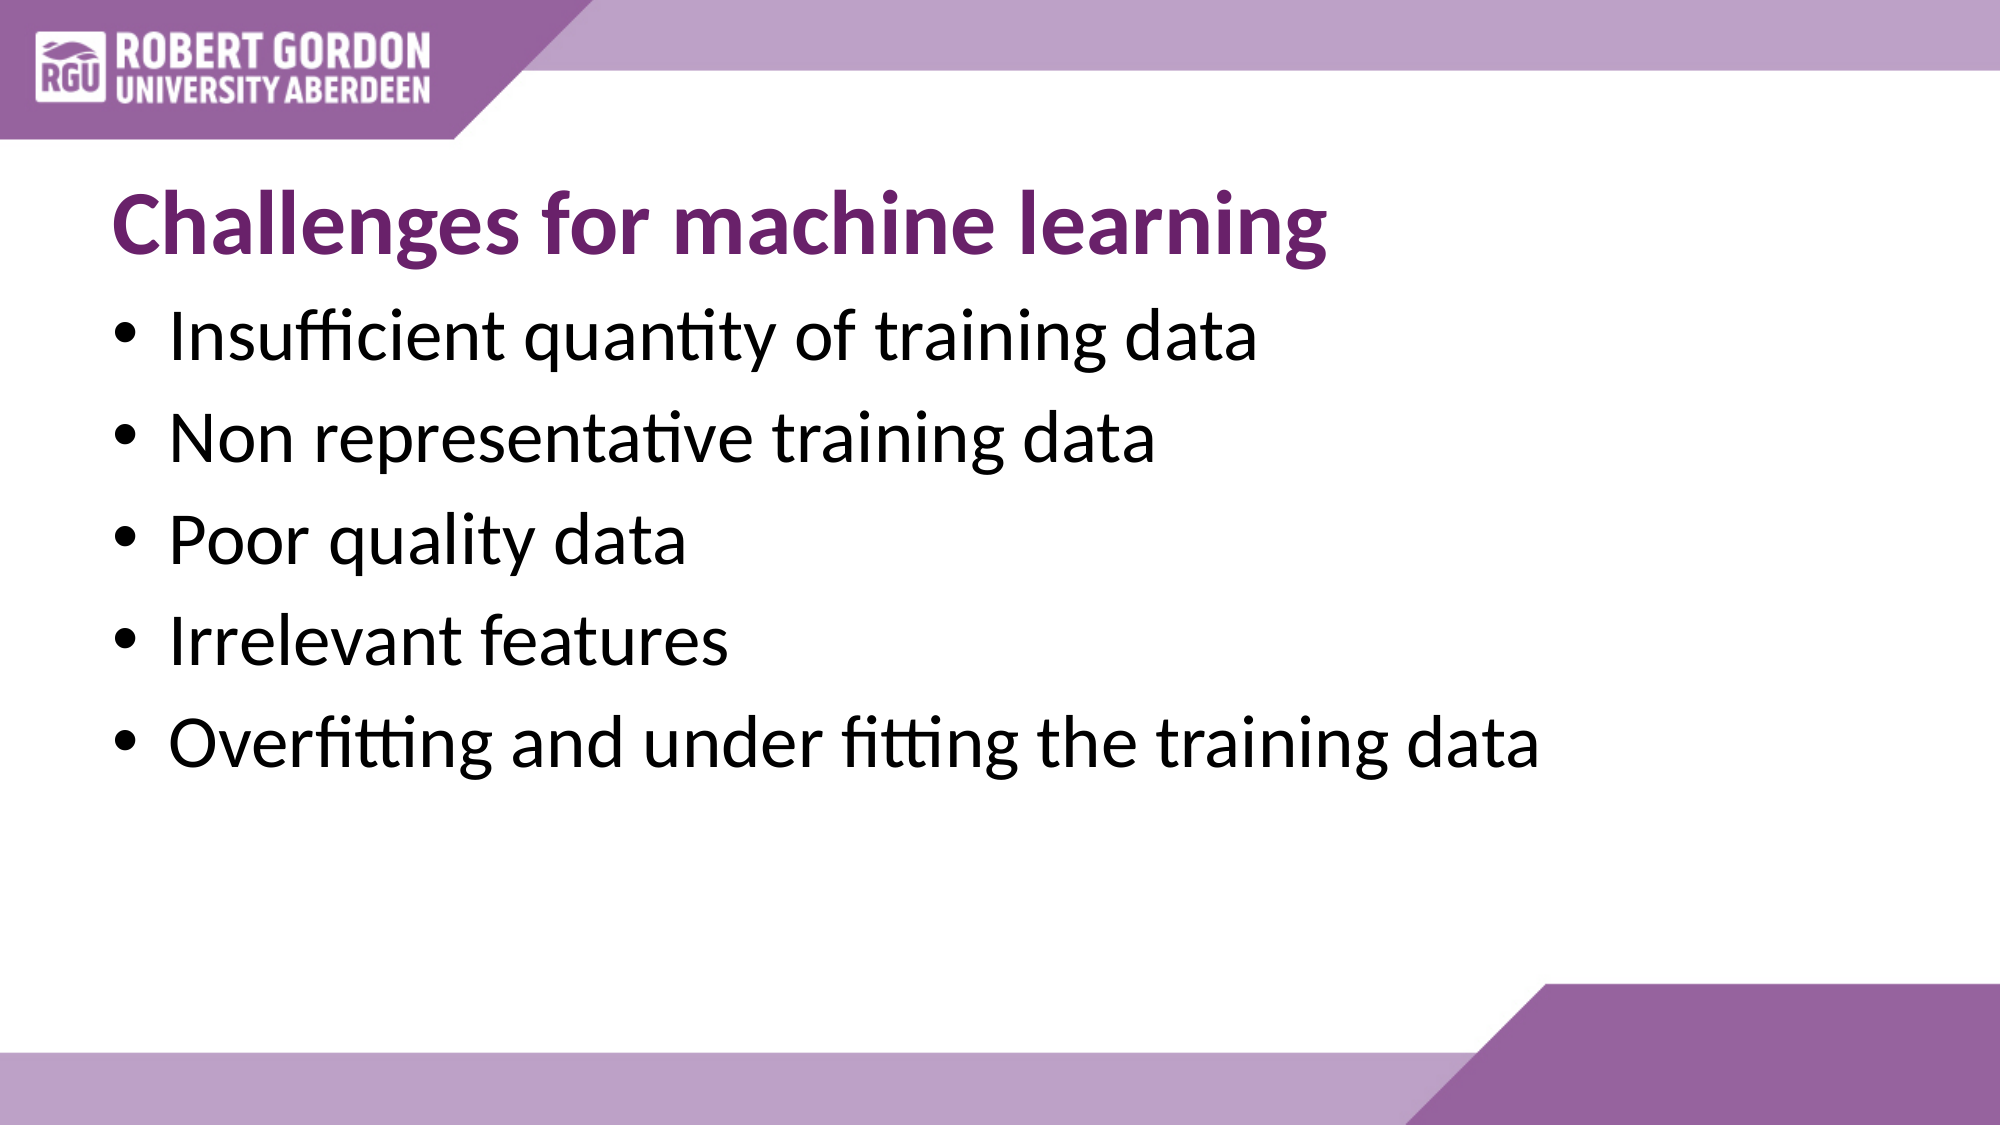

# Challenges for machine learning
Insufficient quantity of training data
Non representative training data
Poor quality data
Irrelevant features
Overfitting and under fitting the training data